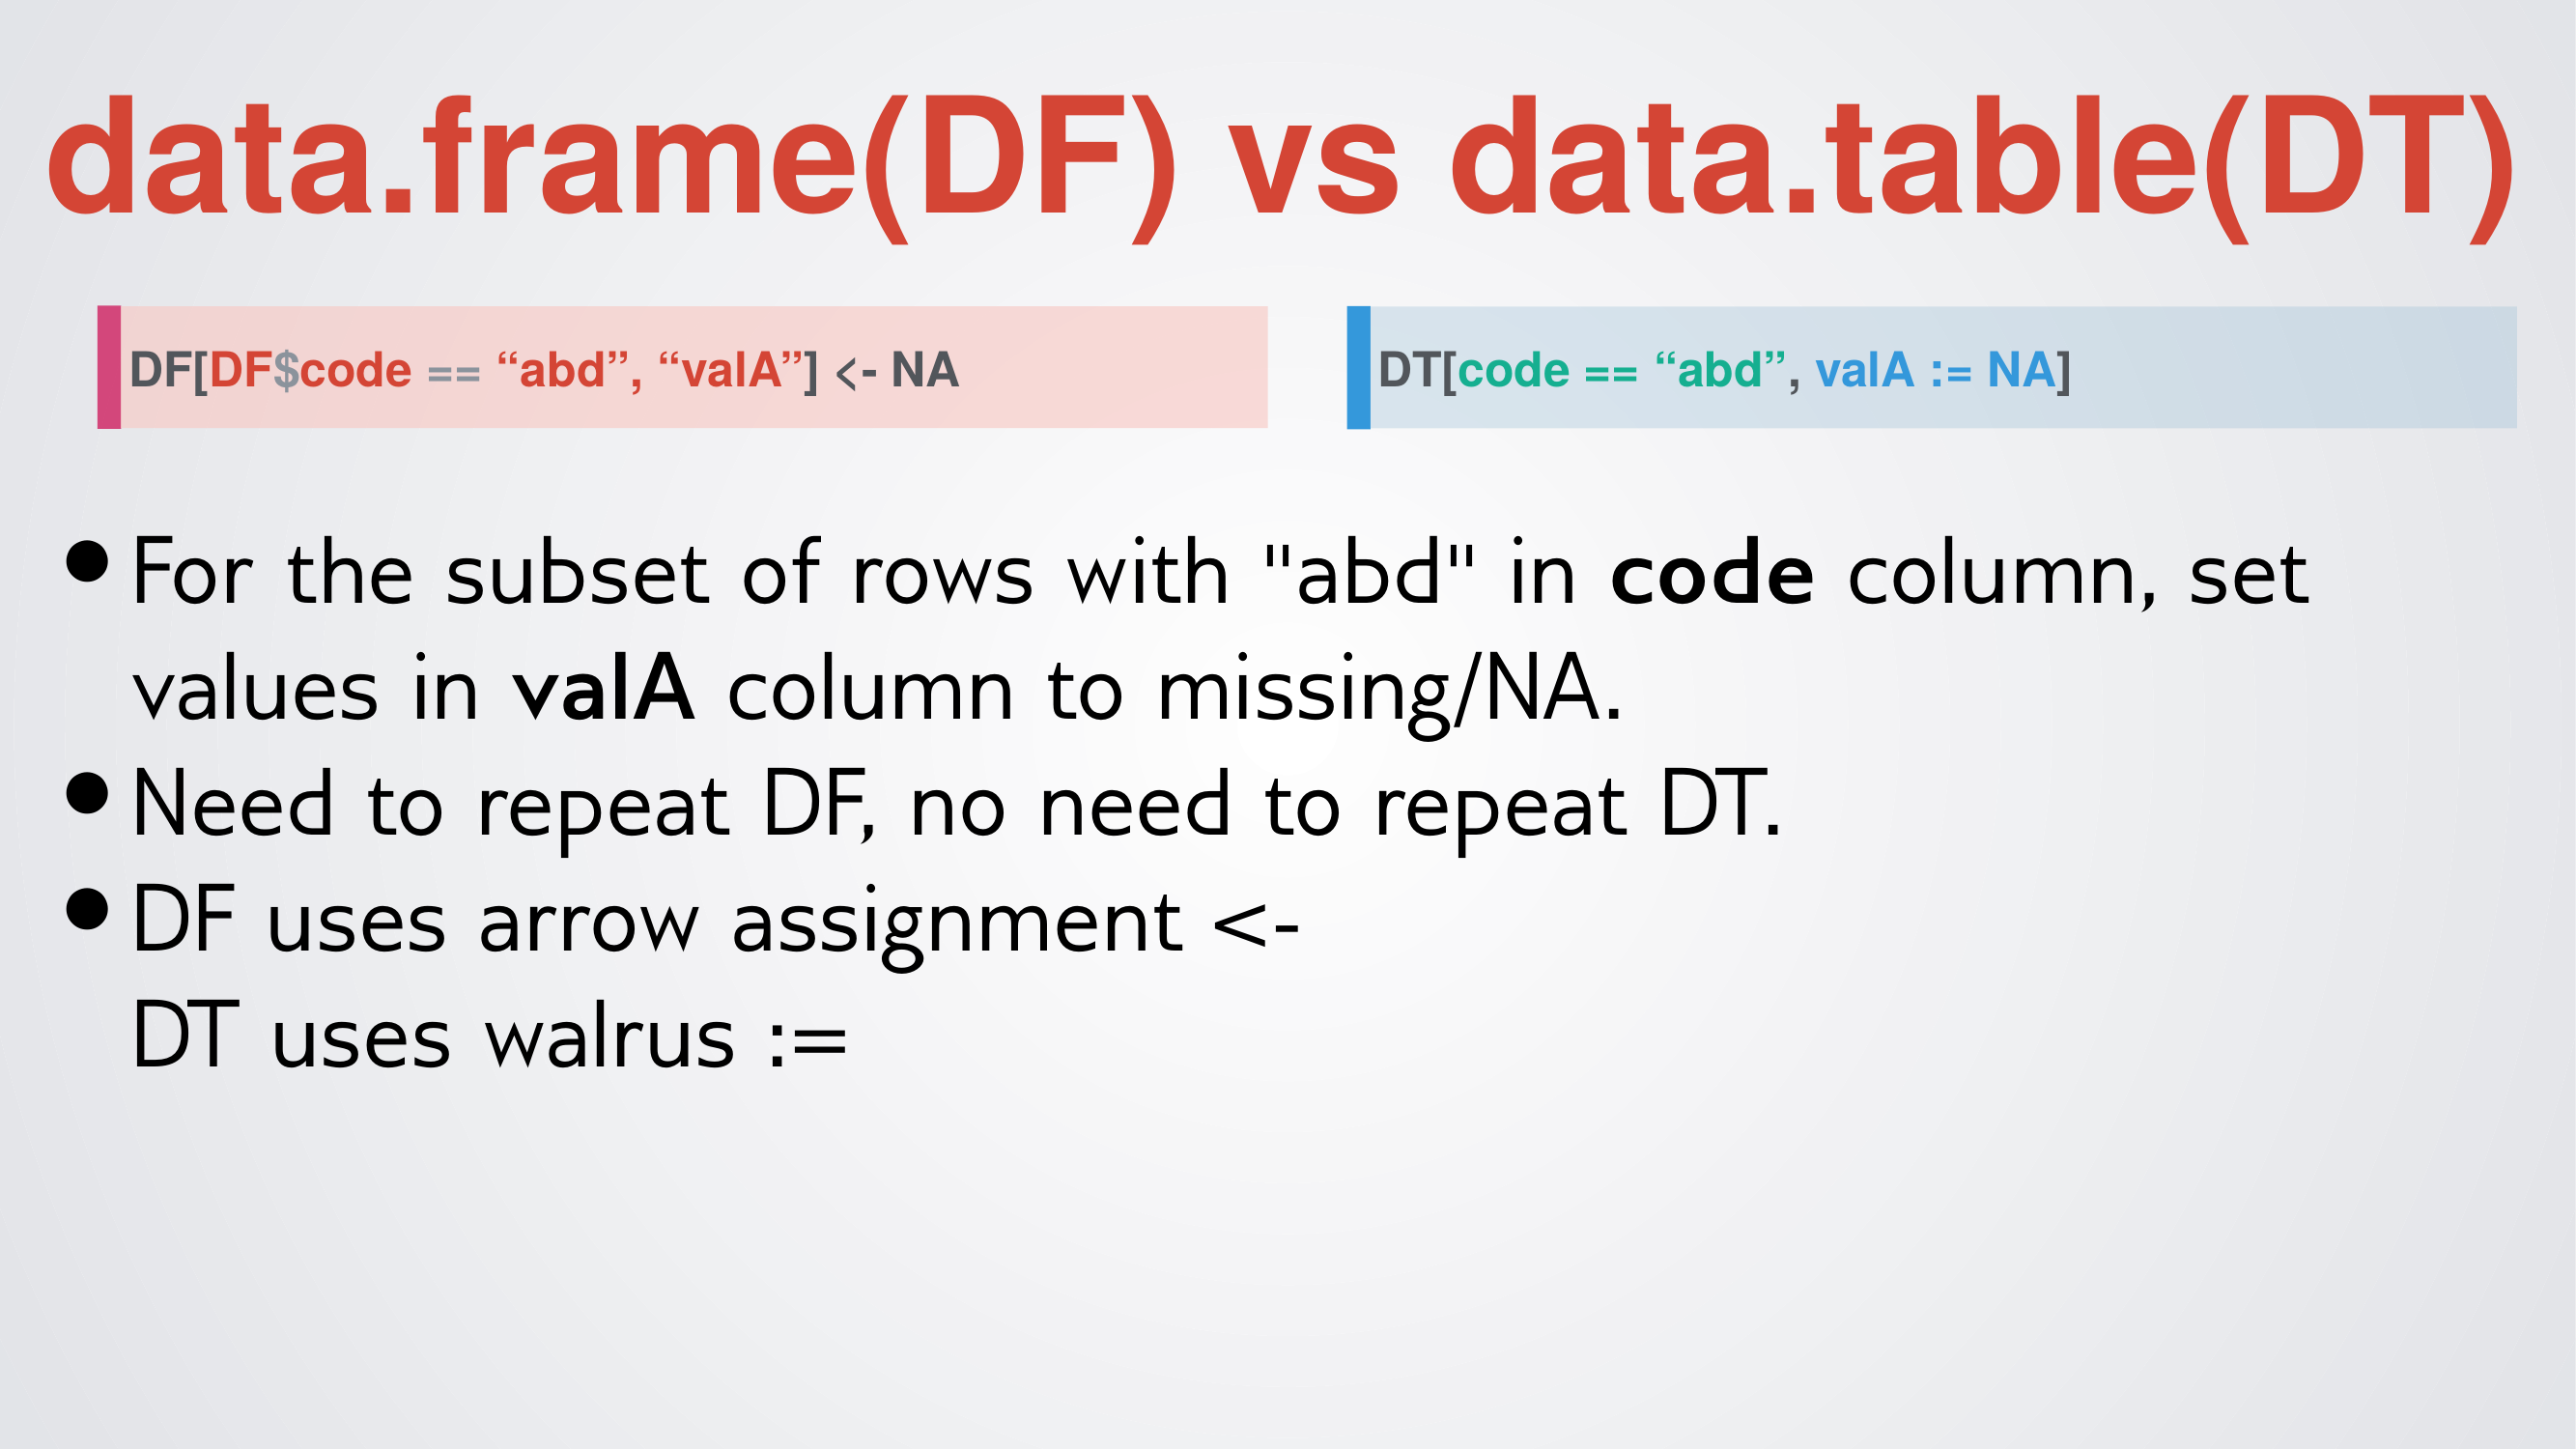

data.frame(DF) vs data.table(DT)

DF[DF$code == “abd”, “valA”] <- NA

DT[code == “abd”, valA := NA]
For the subset of rows with "abd" in code column, set values in valA column to missing/NA.
Need to repeat DF, no need to repeat DT.
DF uses arrow assignment <-
DT uses walrus :=